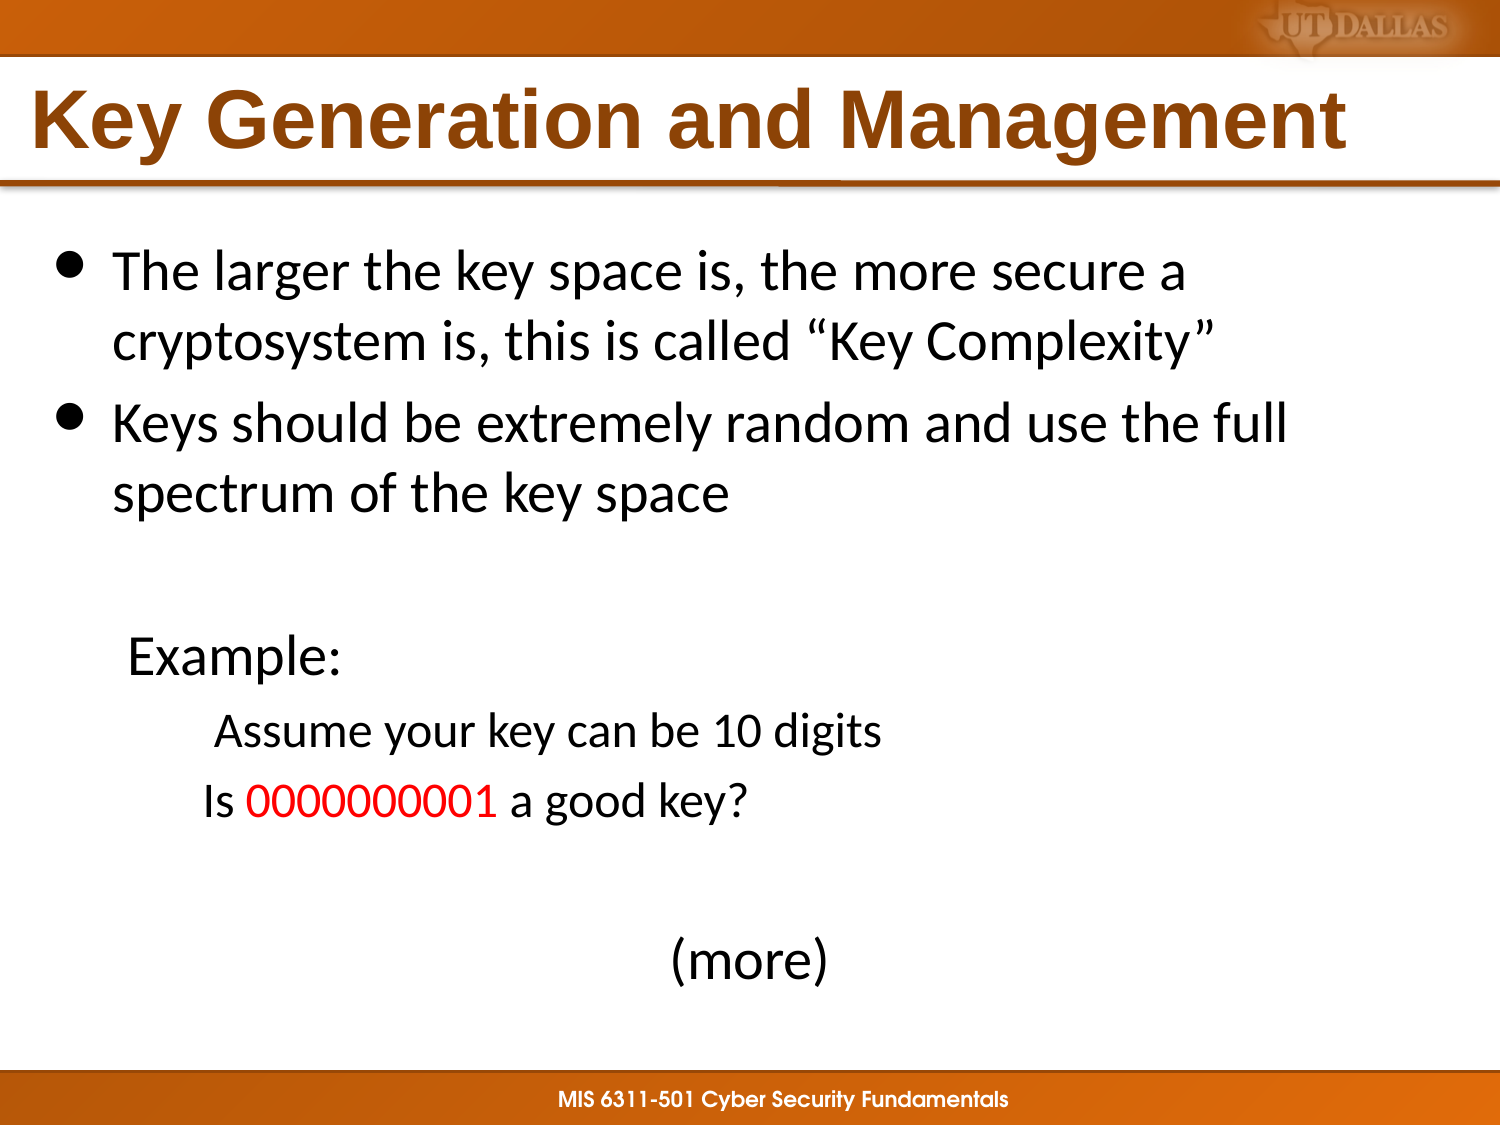

# Key Generation and Management
The larger the key space is, the more secure a cryptosystem is, this is called “Key Complexity”
Keys should be extremely random and use the full spectrum of the key space

Example:
 Assume your key can be 10 digits
Is 0000000001 a good key?

(more)